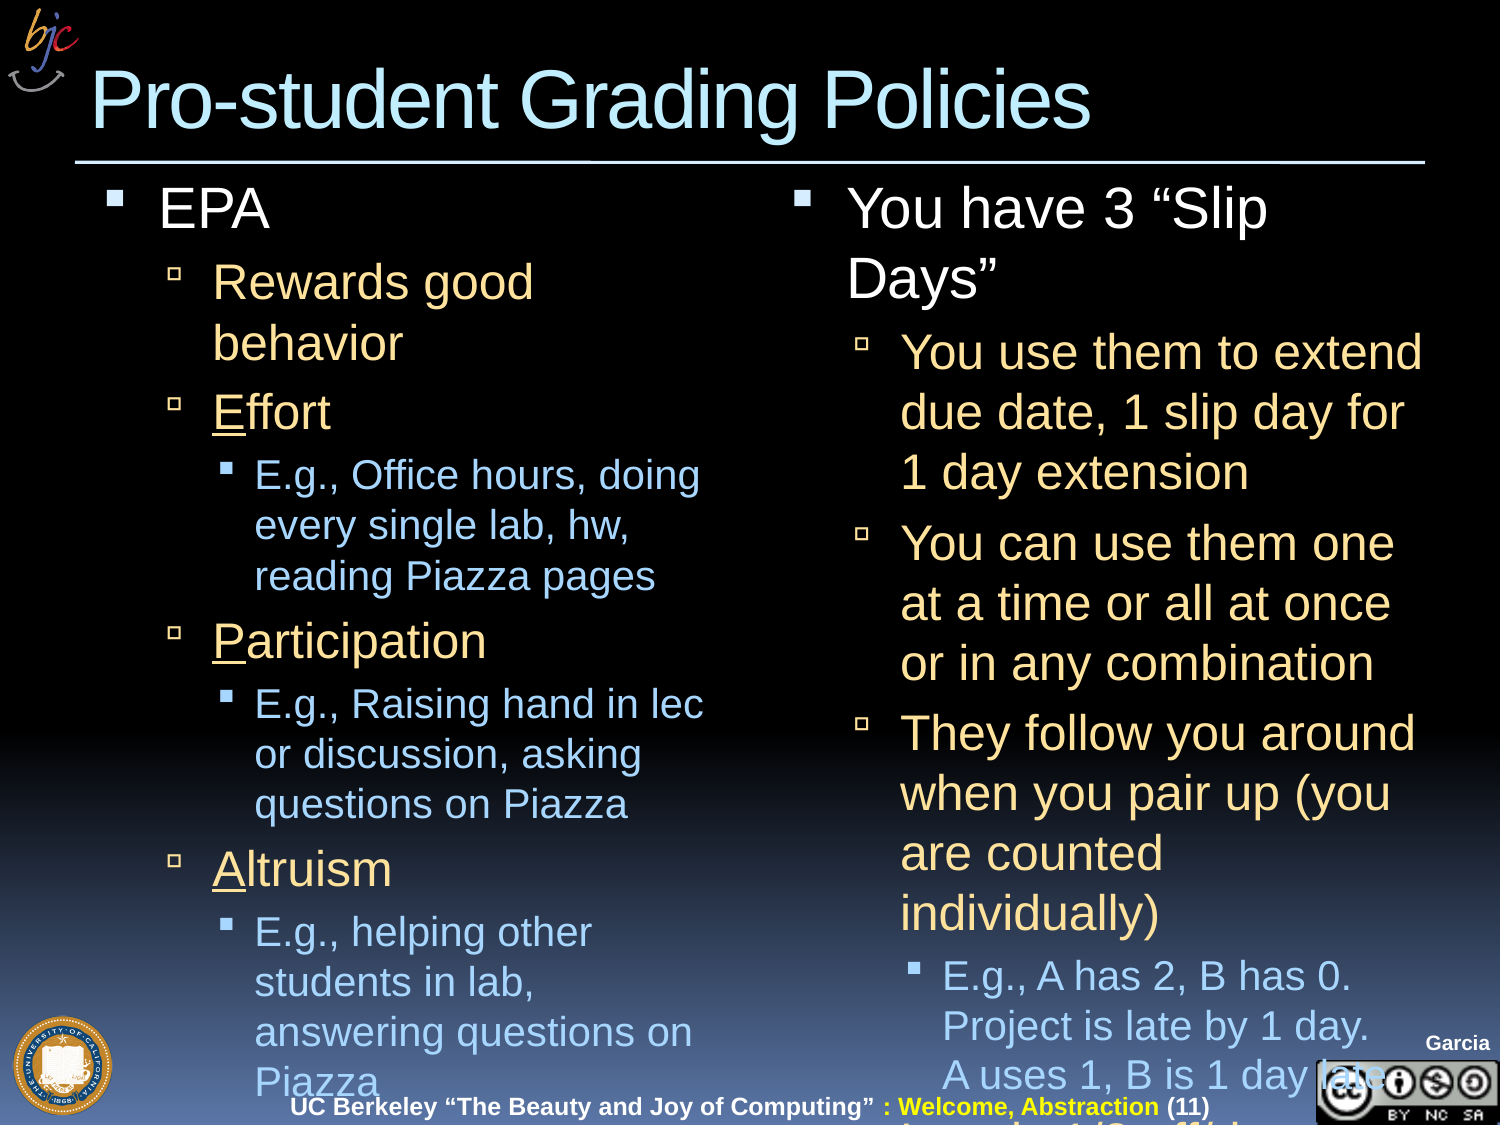

# Pro-student Grading Policies
EPA
Rewards good behavior
Effort
E.g., Office hours, doing every single lab, hw, reading Piazza pages
Participation
E.g., Raising hand in lec or discussion, asking questions on Piazza
Altruism
E.g., helping other students in lab, answering questions on Piazza

You have 3 “Slip Days”
You use them to extend due date, 1 slip day for 1 day extension
You can use them one at a time or all at once or in any combination
They follow you around when you pair up (you are counted individually)
E.g., A has 2, B has 0.
Project is late by 1 day.
A uses 1, B is 1 day late
Late is 1/3 off/day